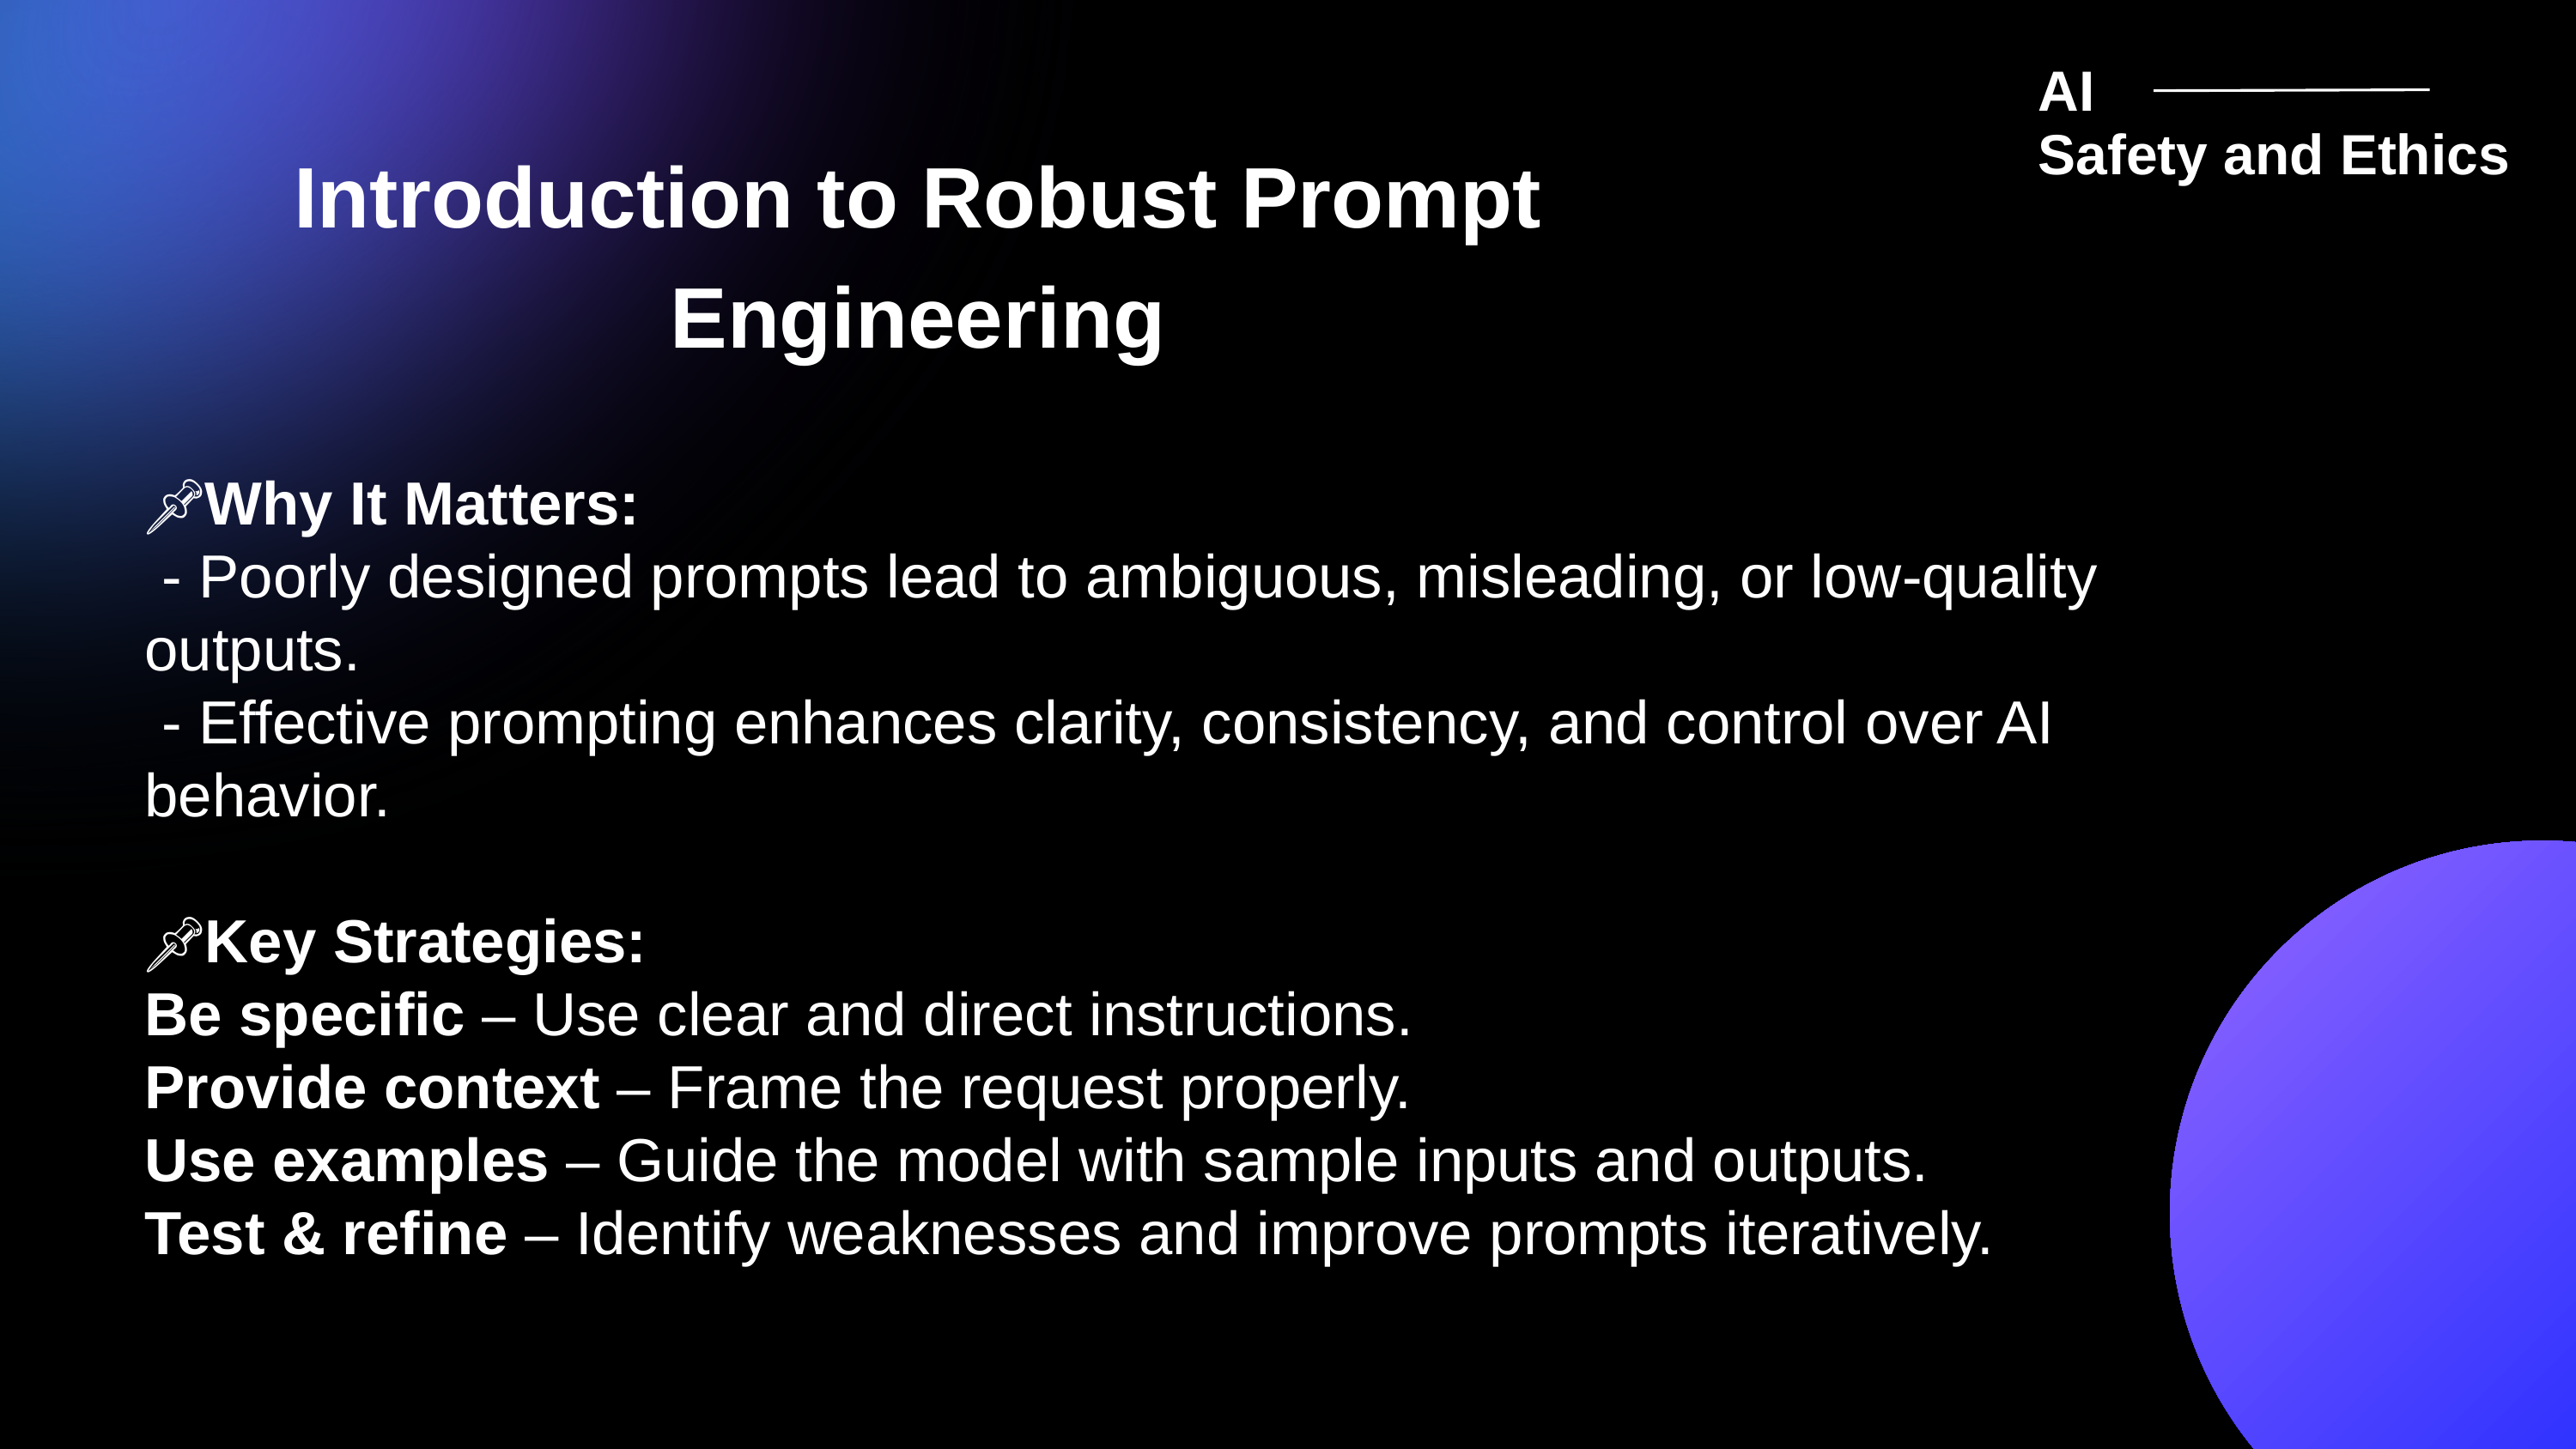

AI                      Safety and Ethics

Introduction to Robust Prompt Engineering
📌Why It Matters:
 - Poorly designed prompts lead to ambiguous, misleading, or low-quality outputs.
 - Effective prompting enhances clarity, consistency, and control over AI behavior.

📌Key Strategies:
Be specific – Use clear and direct instructions.
Provide context – Frame the request properly.
Use examples – Guide the model with sample inputs and outputs.
Test & refine – Identify weaknesses and improve prompts iteratively.